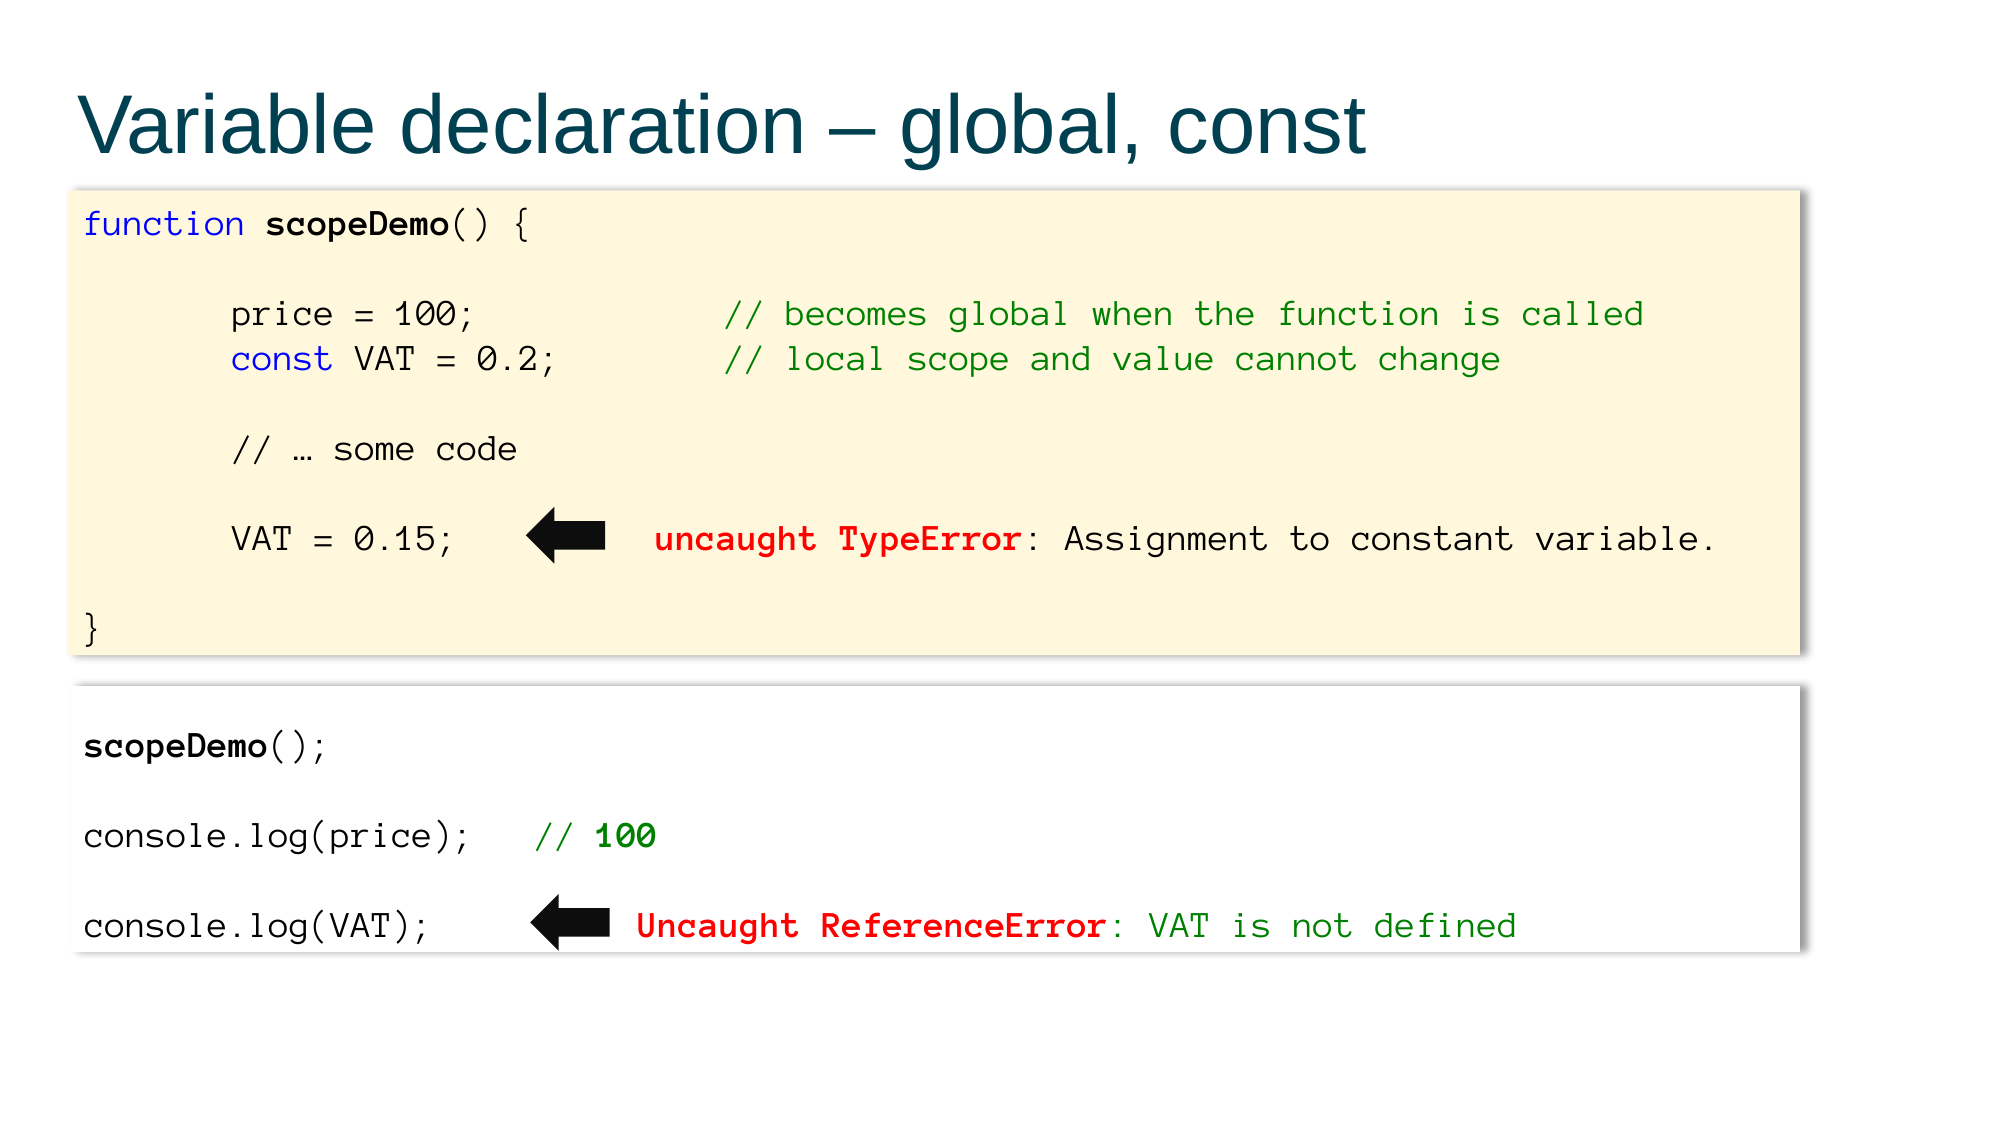

Variable declaration – global, const
function scopeDemo() {

	price = 100;            // becomes global when the function is called
	const VAT = 0.2;        // local scope and value cannot change

	// … some code

	VAT = 0.15;	      uncaught TypeError: Assignment to constant variable.

}

scopeDemo();
console.log(price);	// 100

console.log(VAT); 	     Uncaught ReferenceError: VAT is not defined